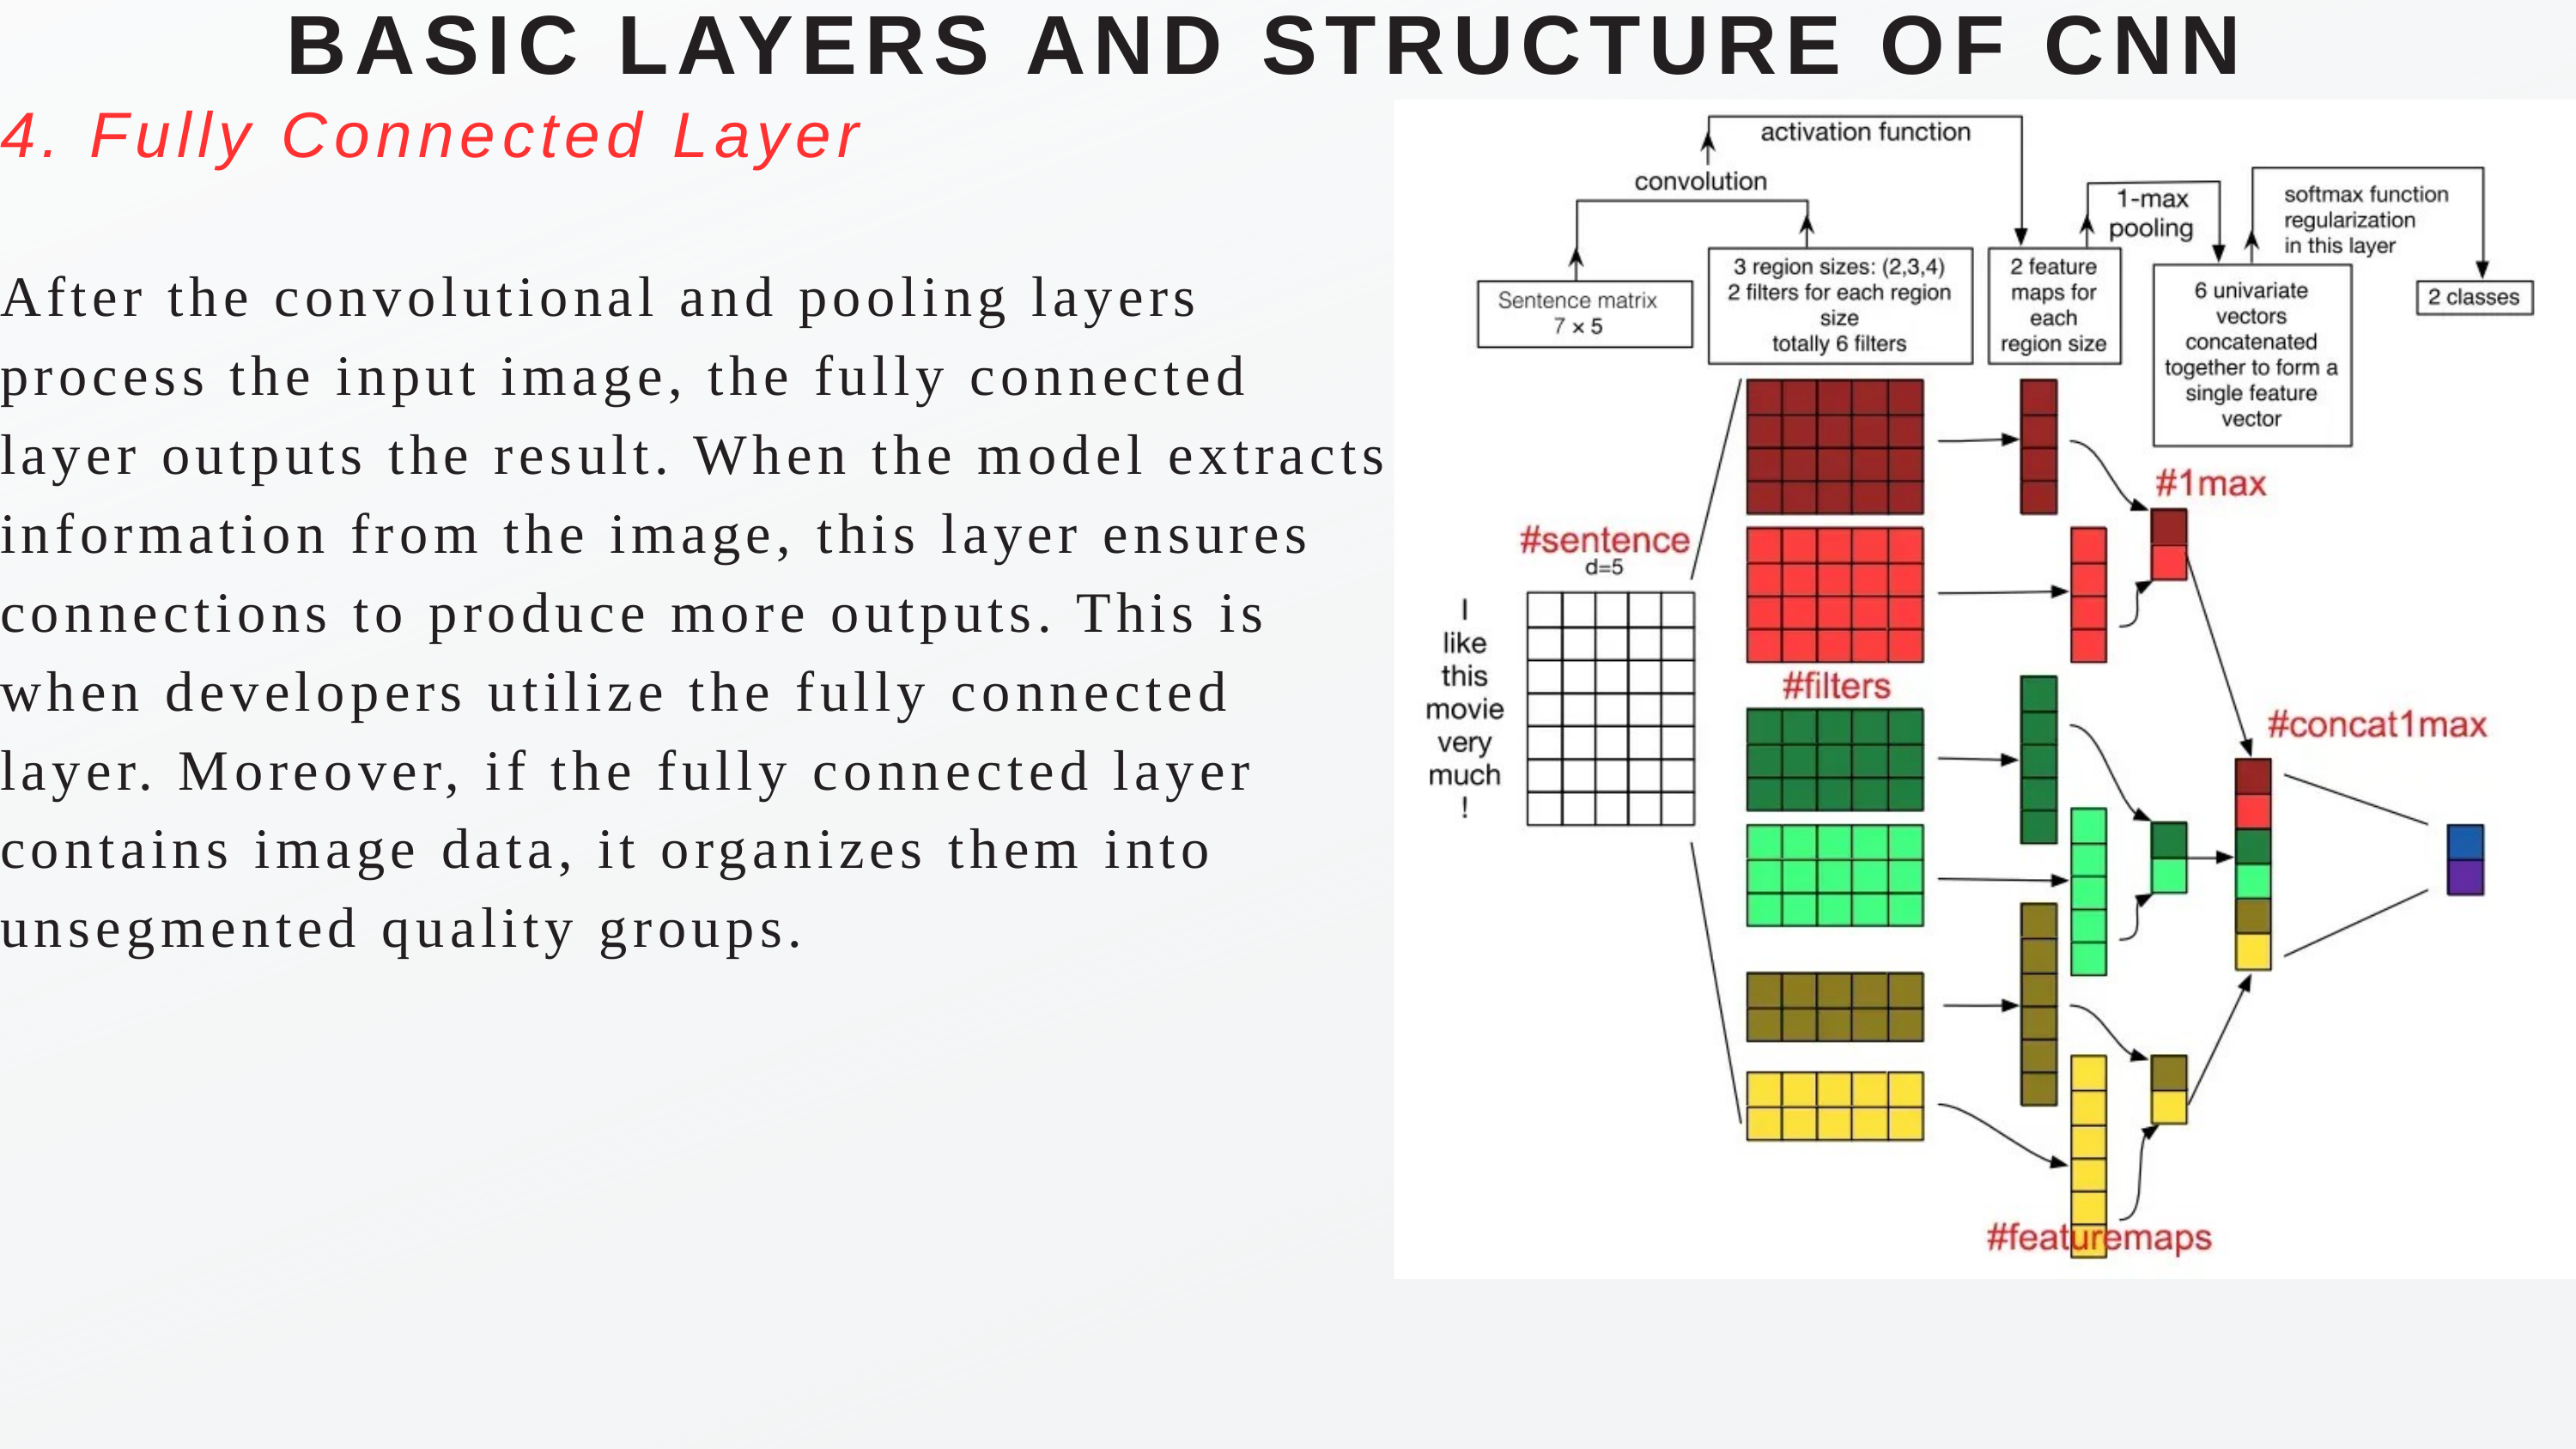

BASIC LAYERS AND STRUCTURE OF CNN
4. Fully Connected Layer

After the convolutional and pooling layers process the input image, the fully connected layer outputs the result. When the model extracts information from the image, this layer ensures connections to produce more outputs. This is when developers utilize the fully connected layer. Moreover, if the fully connected layer contains image data, it organizes them into unsegmented quality groups.